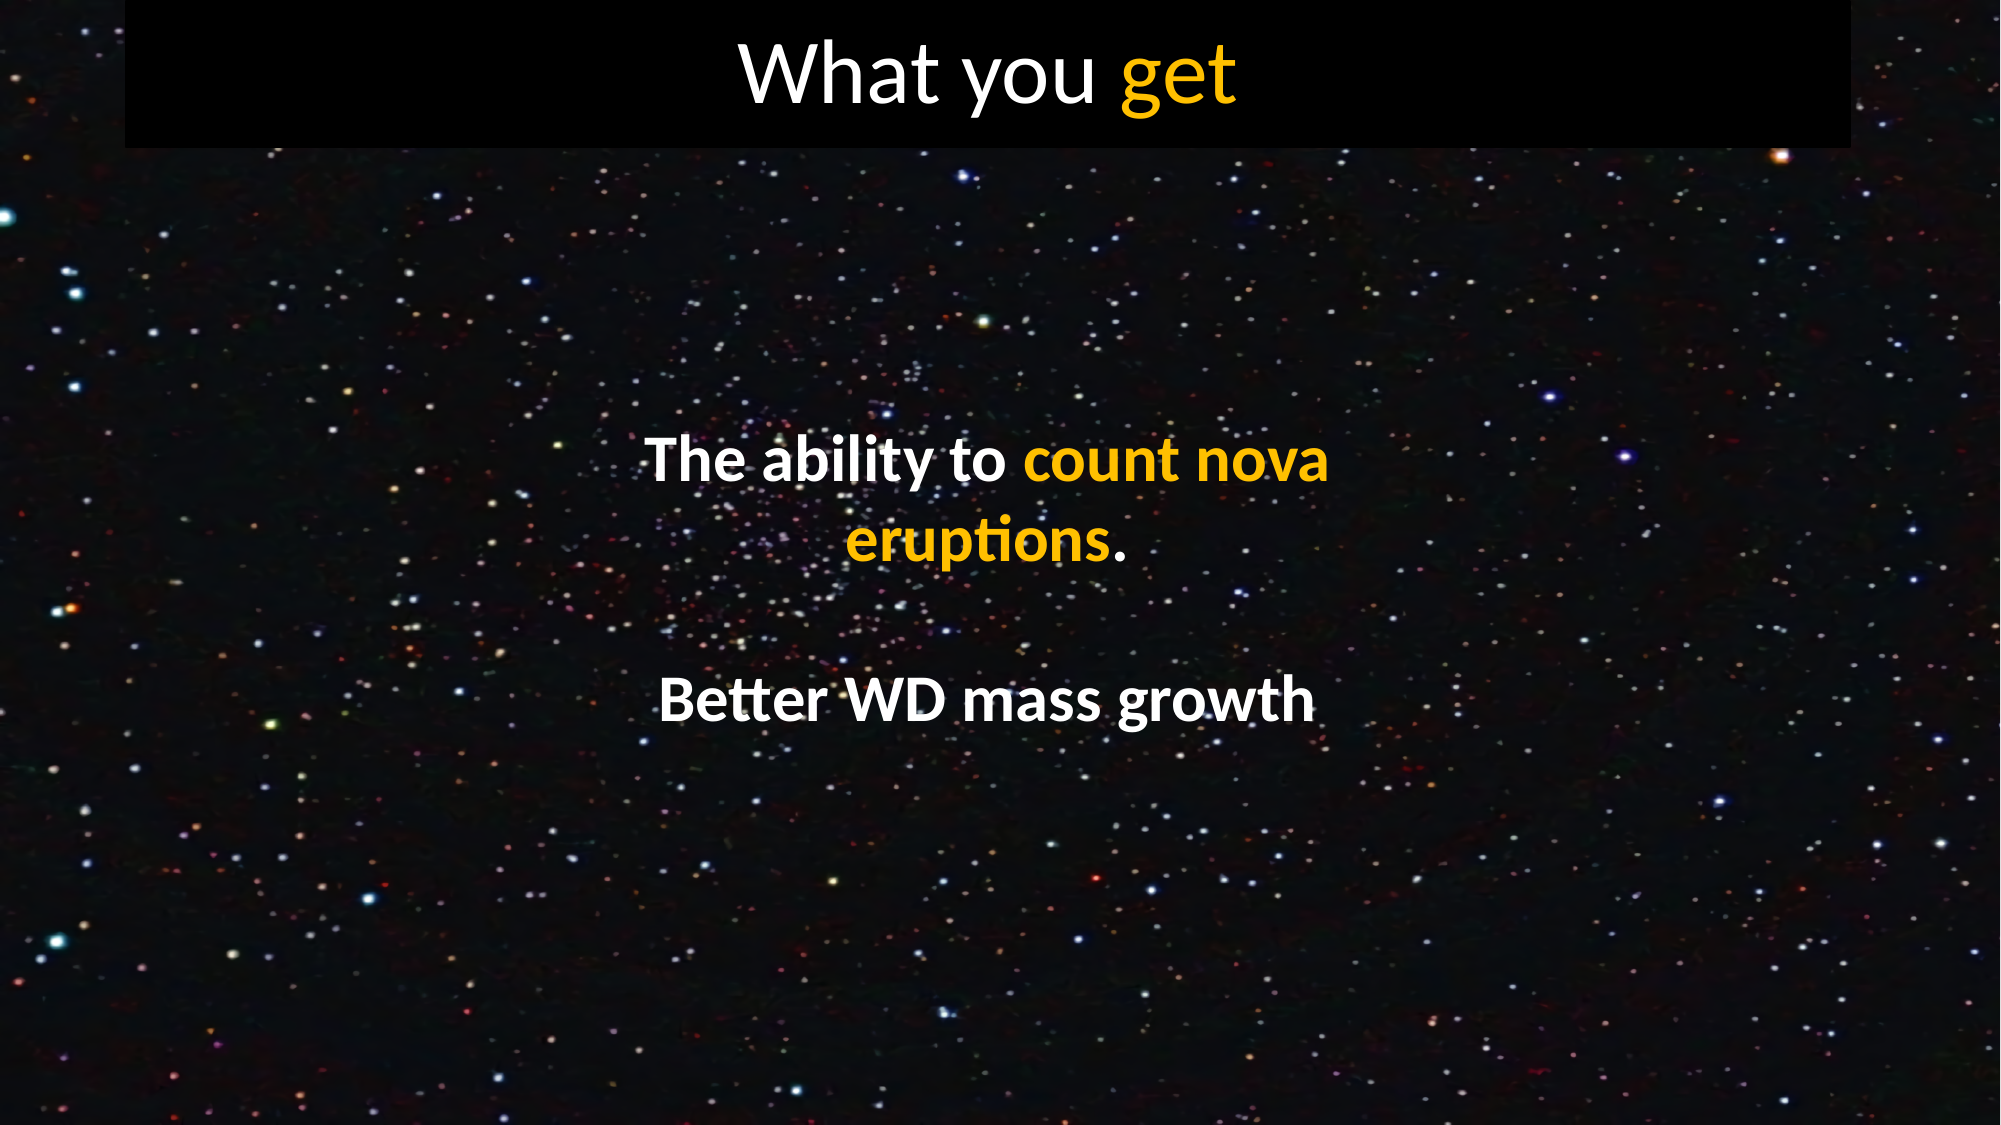

# What you get
The ability to count nova eruptions.

Better WD mass growth